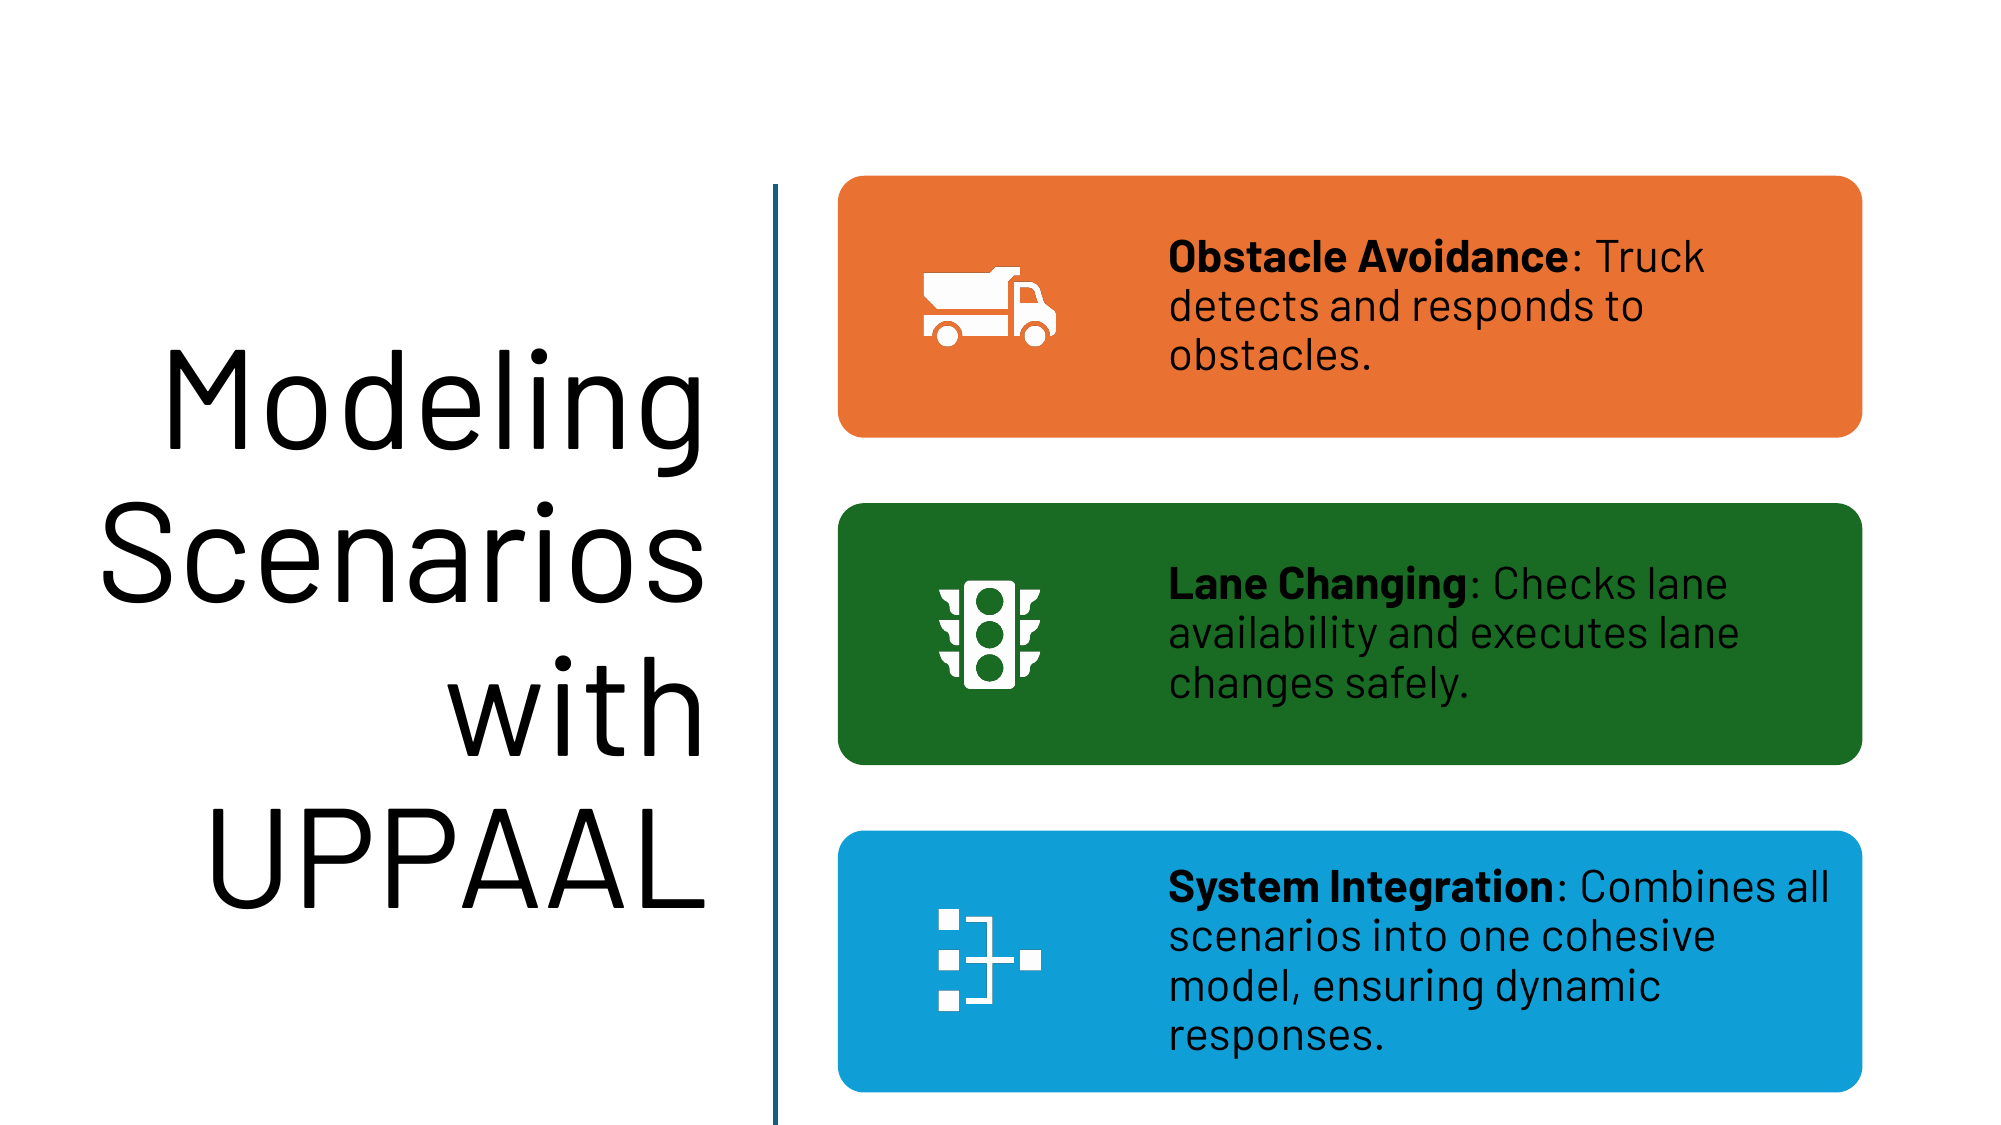

# Modeling Scenarios with UPPAAL
Obstacle Avoidance: Truck detects and responds to obstacles.
Lane Changing: Checks lane availability and executes lane changes safely.
System Integration: Combines all scenarios into one cohesive model, ensuring dynamic responses.
11